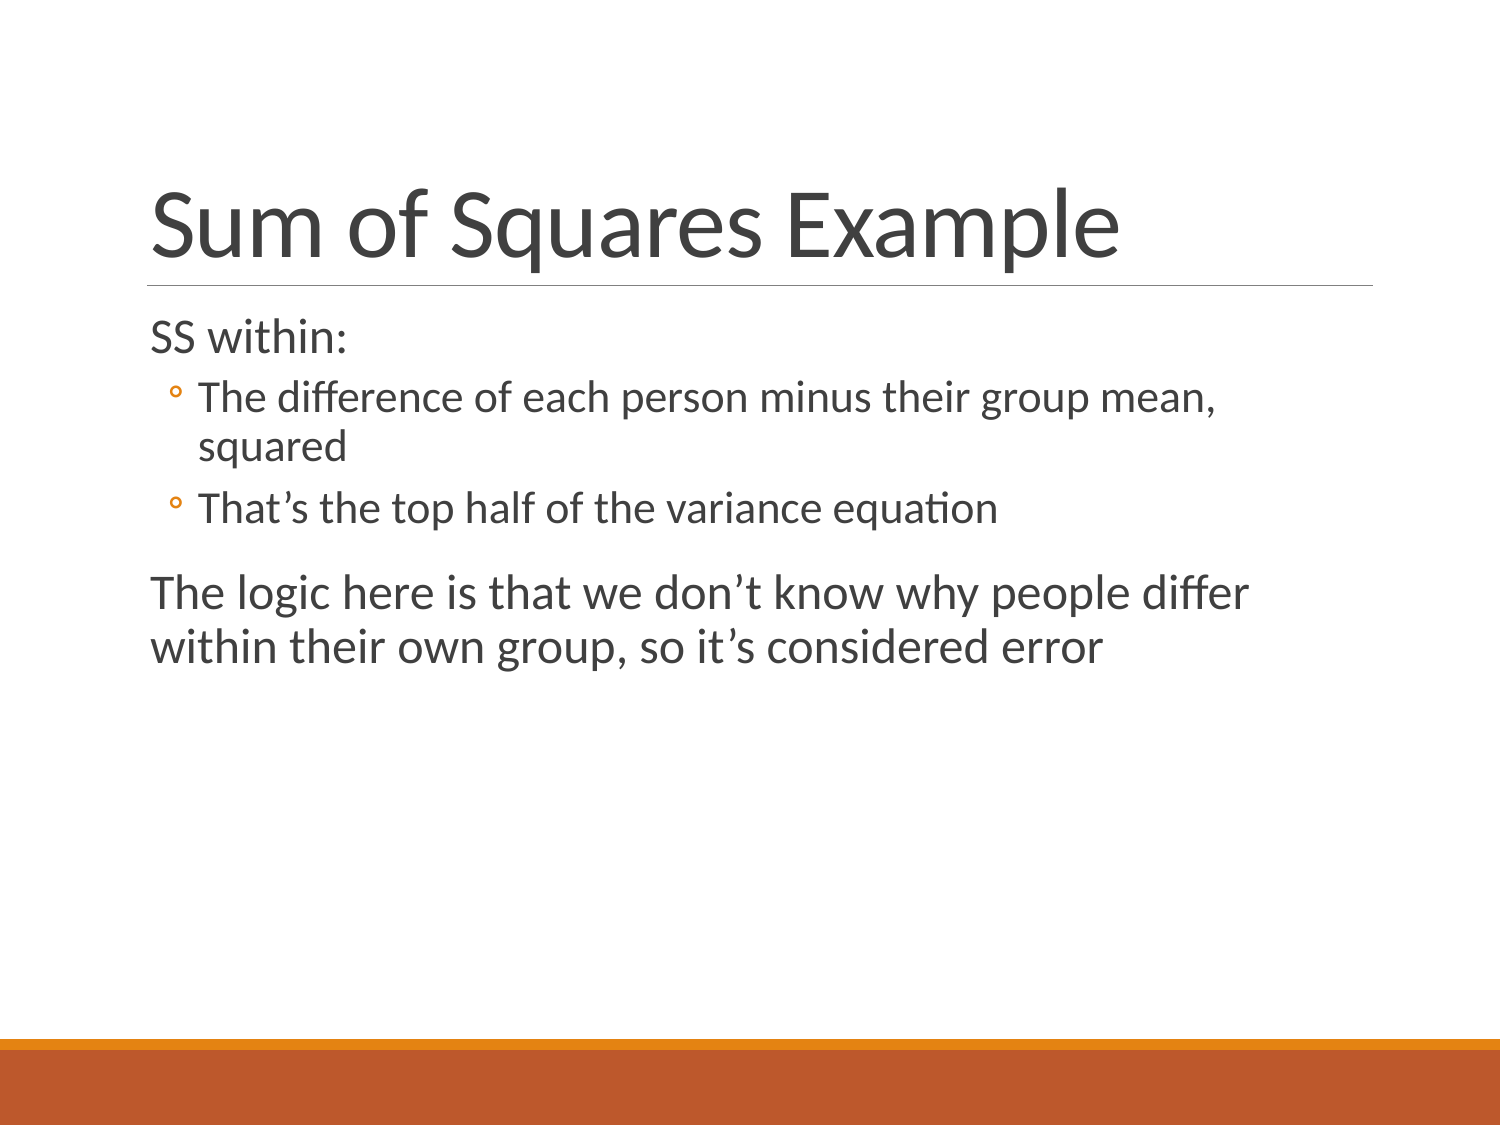

# Sum of Squares Example
SS within:
The difference of each person minus their group mean, squared
That’s the top half of the variance equation
The logic here is that we don’t know why people differ within their own group, so it’s considered error